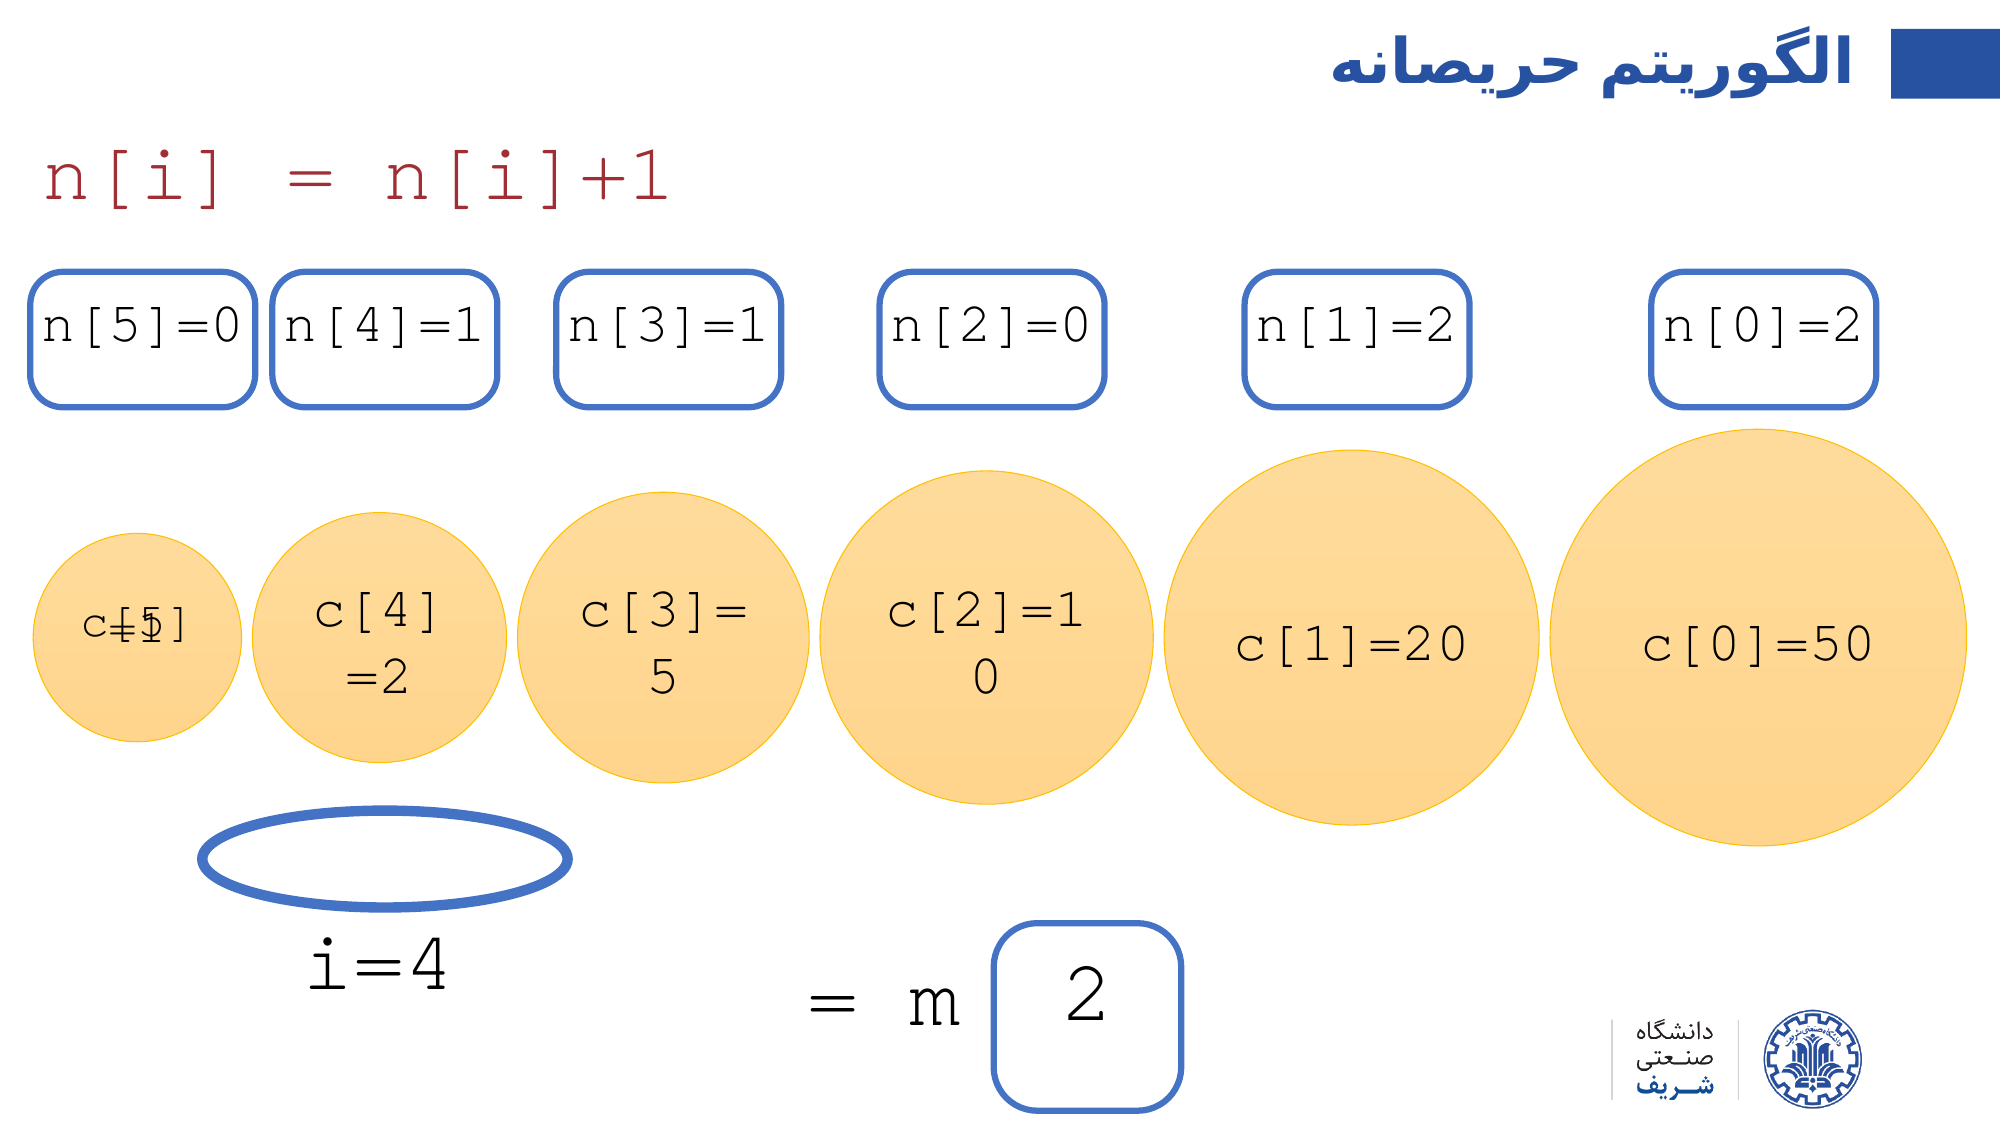

الگوریتم حریصانه
n[i] = n[i]+1
n[5]=0
n[4]=1
n[3]=1
n[2]=0
n[1]=2
n[0]=2
c[0]=50
c[1]=20
c[2]=10
c[3]=5
c[4]=2
c[5]=1

i=4
2
m =